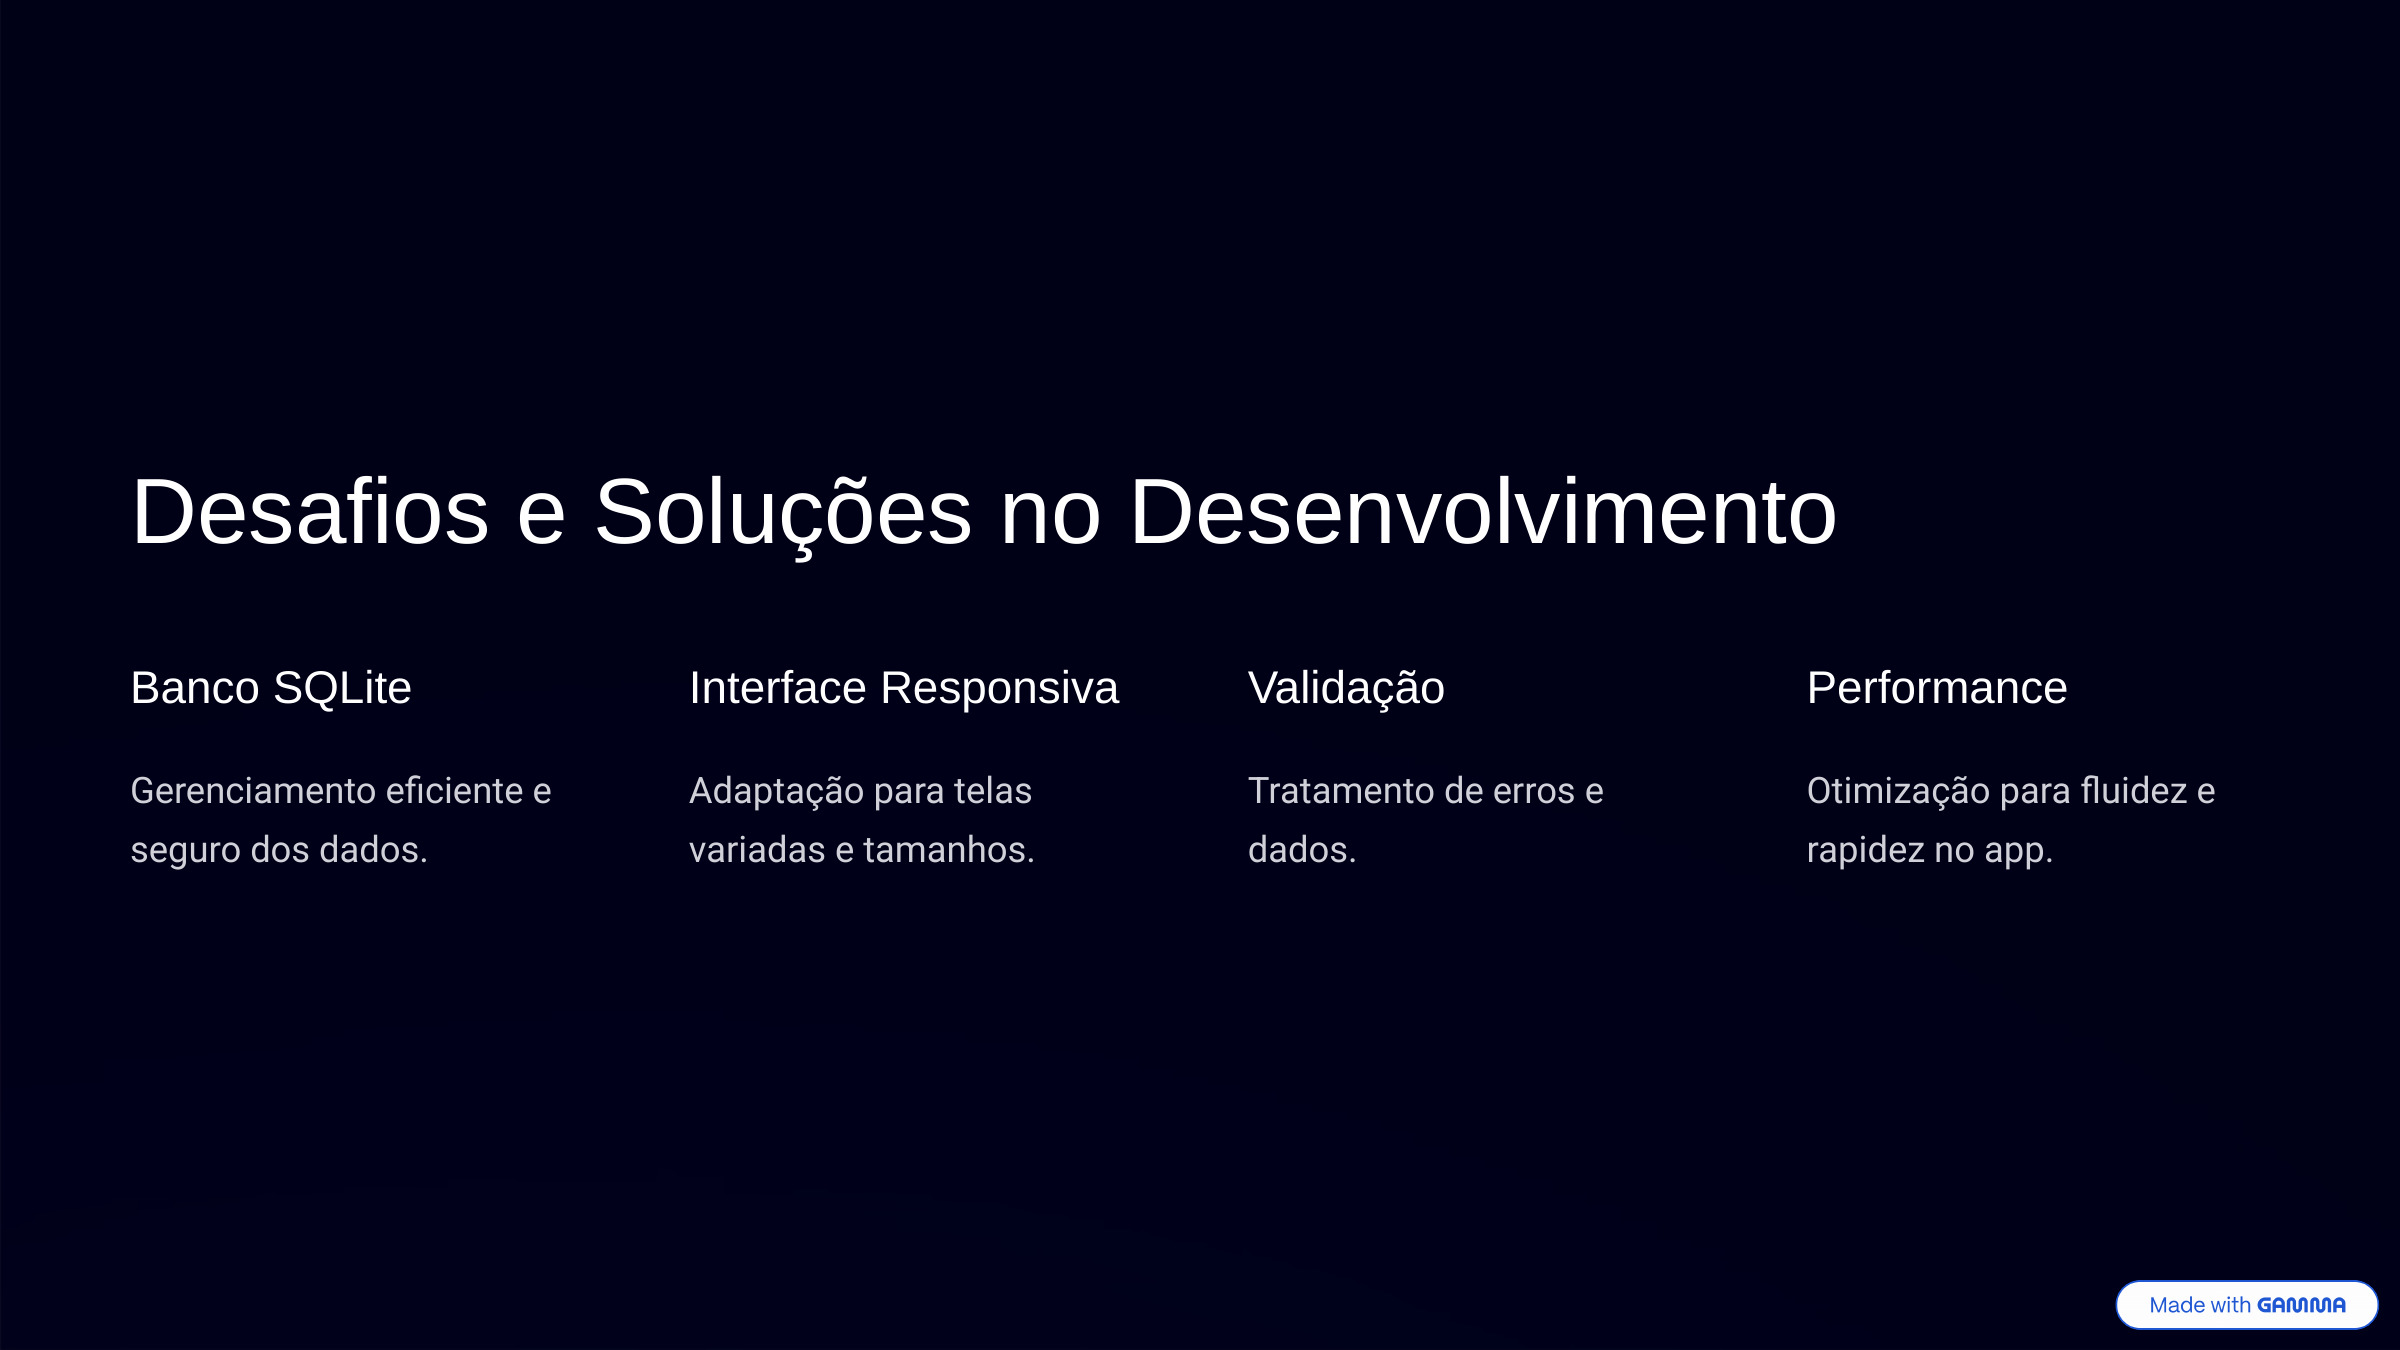

Desafios e Soluções no Desenvolvimento
Banco SQLite
Interface Responsiva
Validação
Performance
Gerenciamento eficiente e seguro dos dados.
Adaptação para telas variadas e tamanhos.
Tratamento de erros e dados.
Otimização para fluidez e rapidez no app.